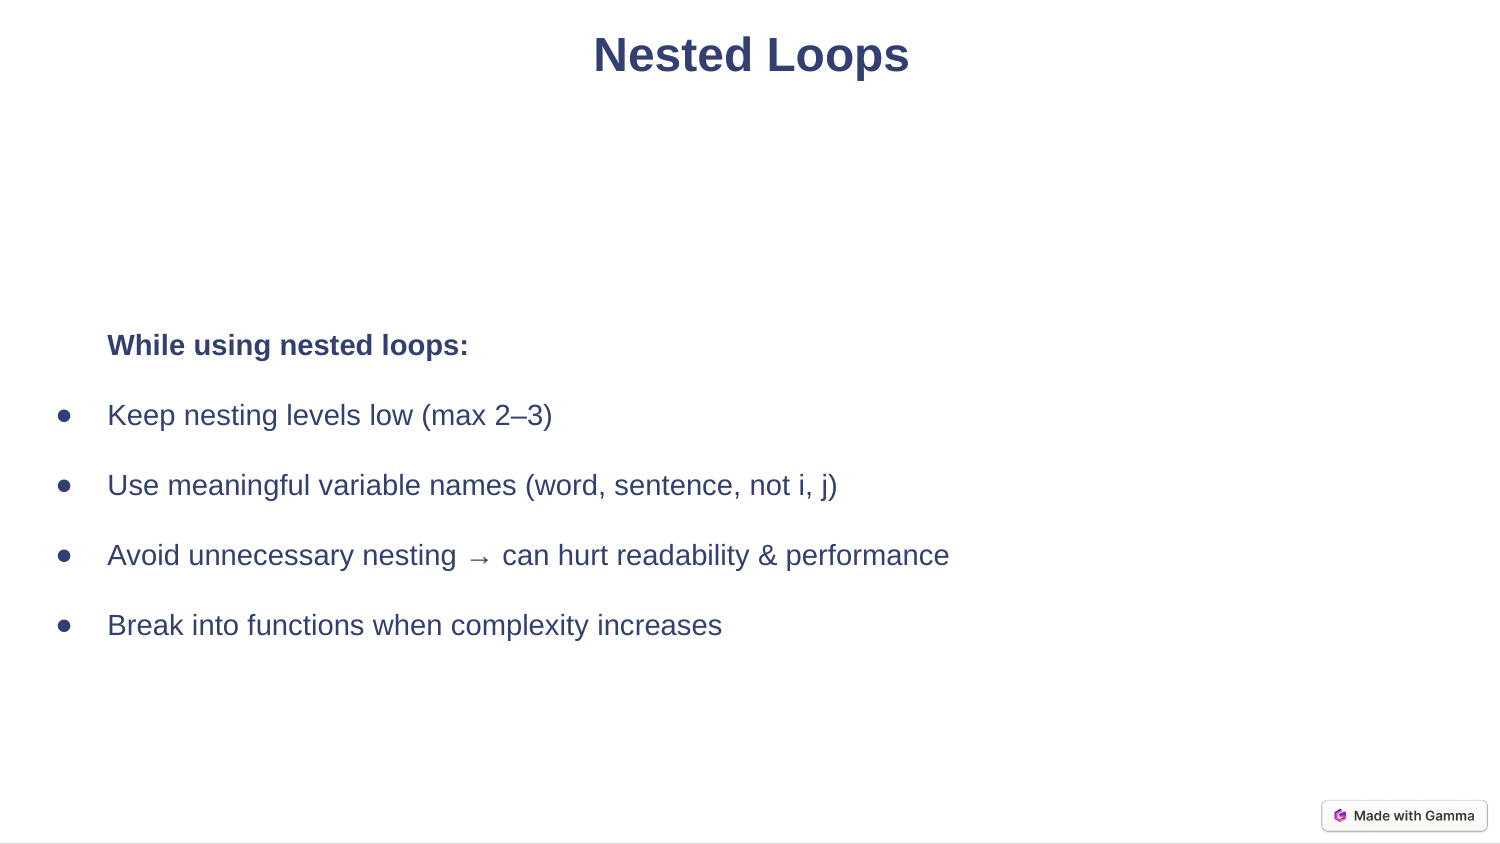

Nested Loops
While using nested loops:
Keep nesting levels low (max 2–3)
Use meaningful variable names (word, sentence, not i, j)
Avoid unnecessary nesting → can hurt readability & performance
Break into functions when complexity increases